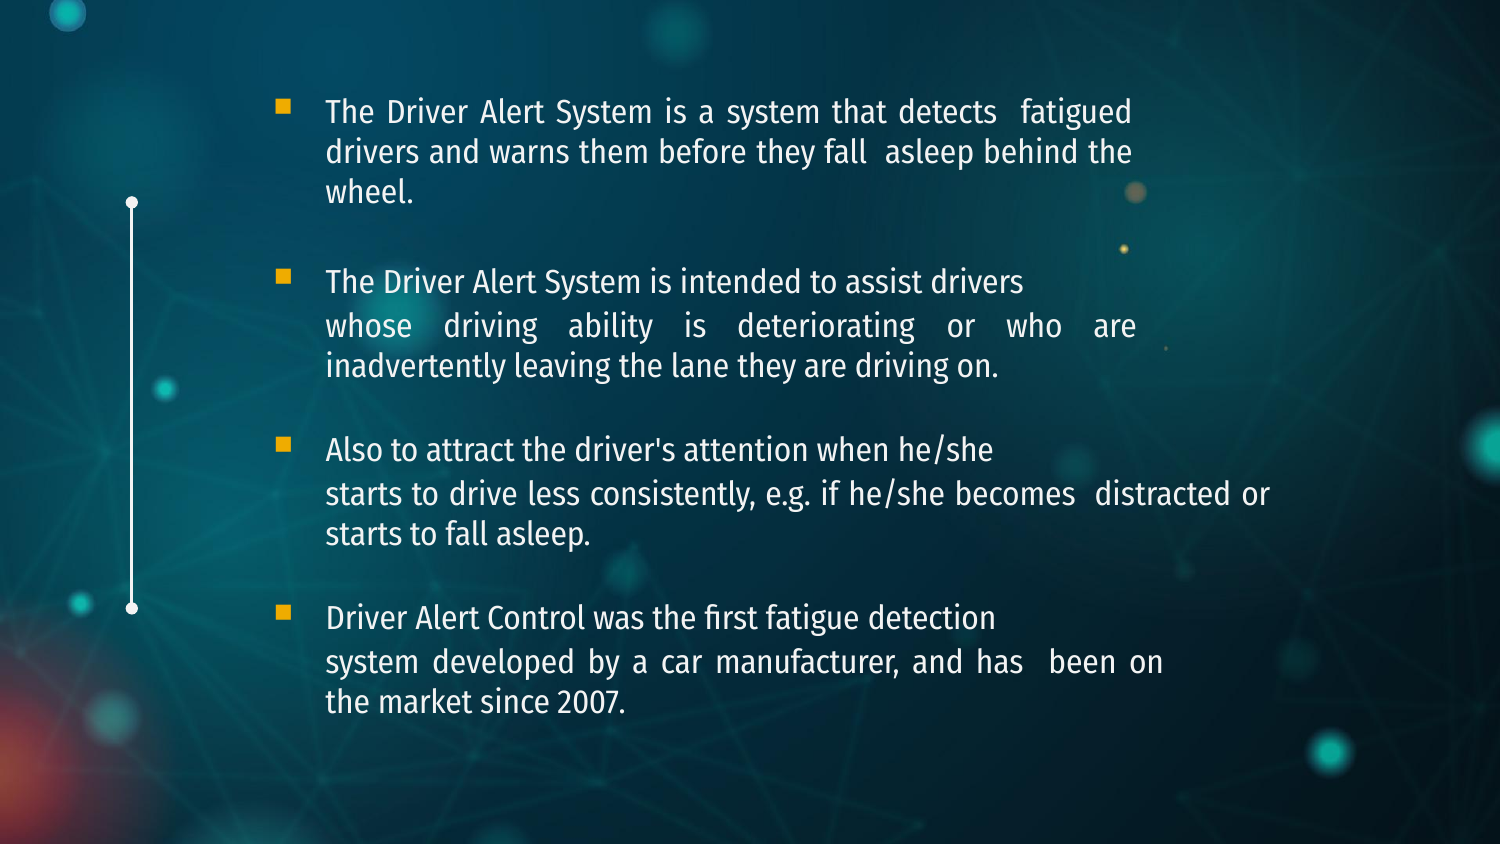

The Driver Alert System is a system that detects  fatigued drivers and warns them before they fall  asleep behind the wheel.

The Driver Alert System is intended to assist drivers
	whose driving ability is deteriorating or who are  inadvertently leaving the lane they are driving on.

Also to attract the driver's attention when he/she
	starts to drive less consistently, e.g. if he/she becomes  distracted or starts to fall asleep.

Driver Alert Control was the first fatigue detection
	system developed by a car manufacturer, and has  been on the market since 2007.